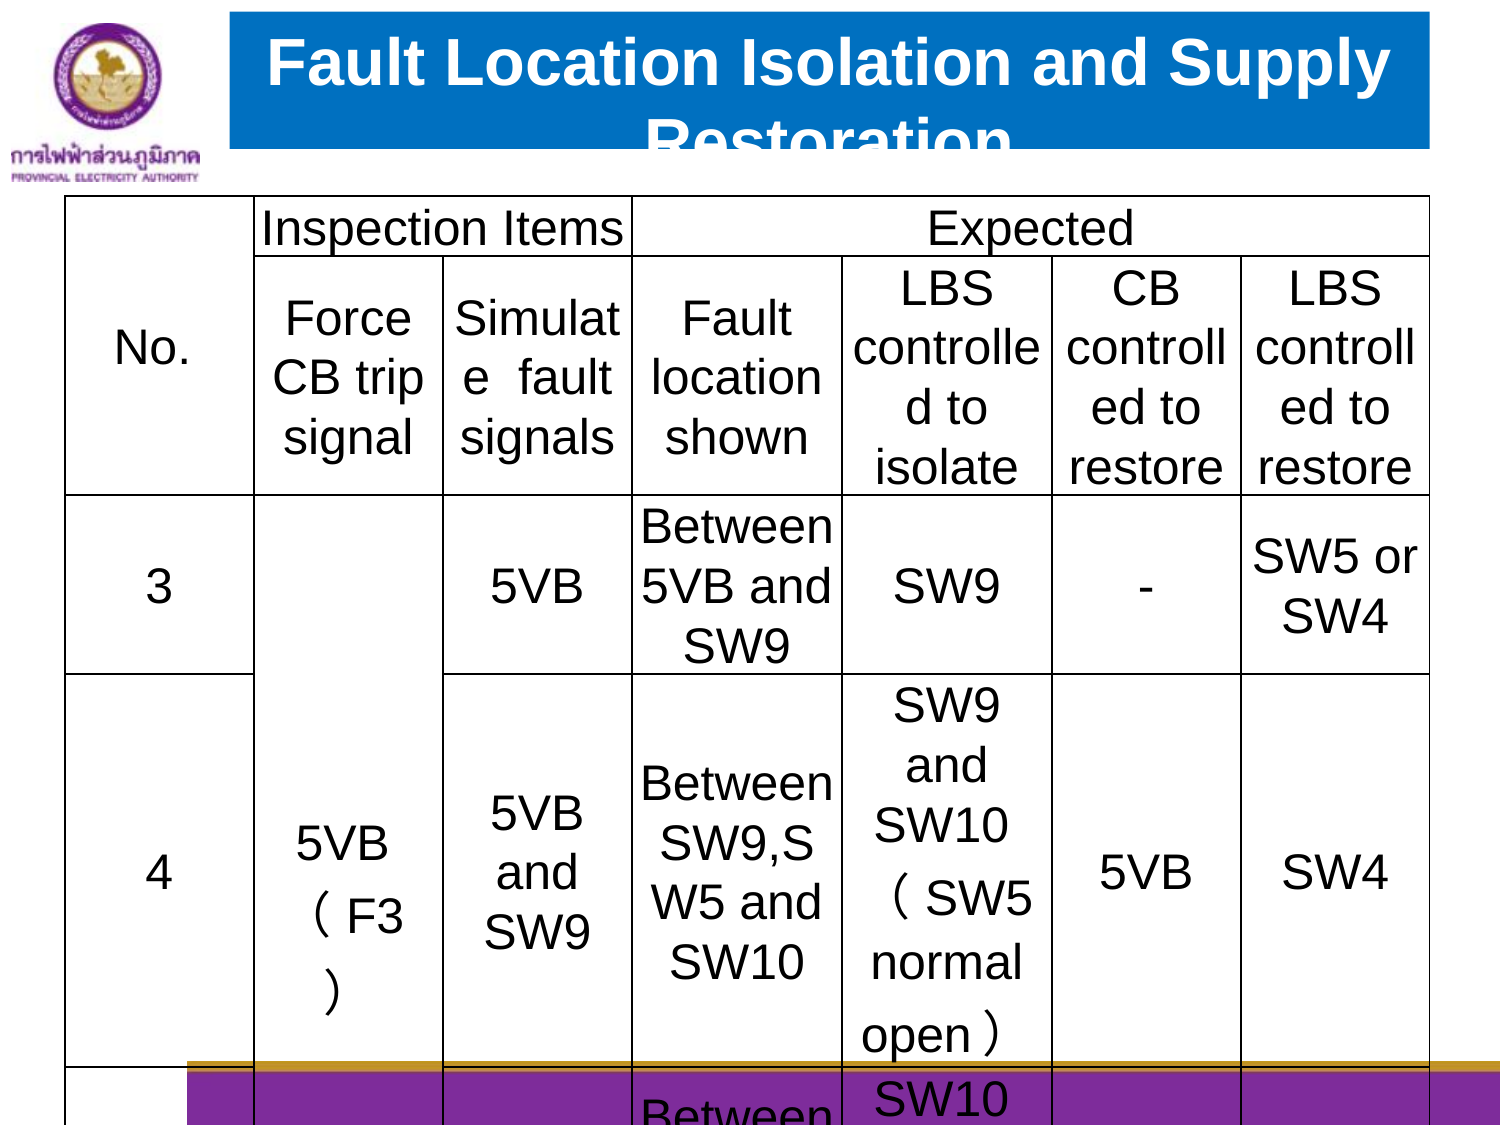

Fault Location Isolation and Supply Restoration
| No. | Inspection Items |  | Expected |  |  |  |
| --- | --- | --- | --- | --- | --- | --- |
|  | Force CB trip signal | Simulate fault signals | Fault location shown | LBS controlled to isolate | CB controlled to restore | LBS controlled to restore |
| 3 | 5VB（F3） | 5VB | Between 5VB and SW9 | SW9 | - | SW5 or SW4 |
| 4 |  | 5VB and SW9 | Between SW9,SW5 and SW10 | SW9 and SW10（SW5 normal open） | 5VB | SW4 |
| 5 |  | 5VB,SW9 and SW10 | Between SW10 and SW4 | SW10（SW4 normal open） | 5VB | - |